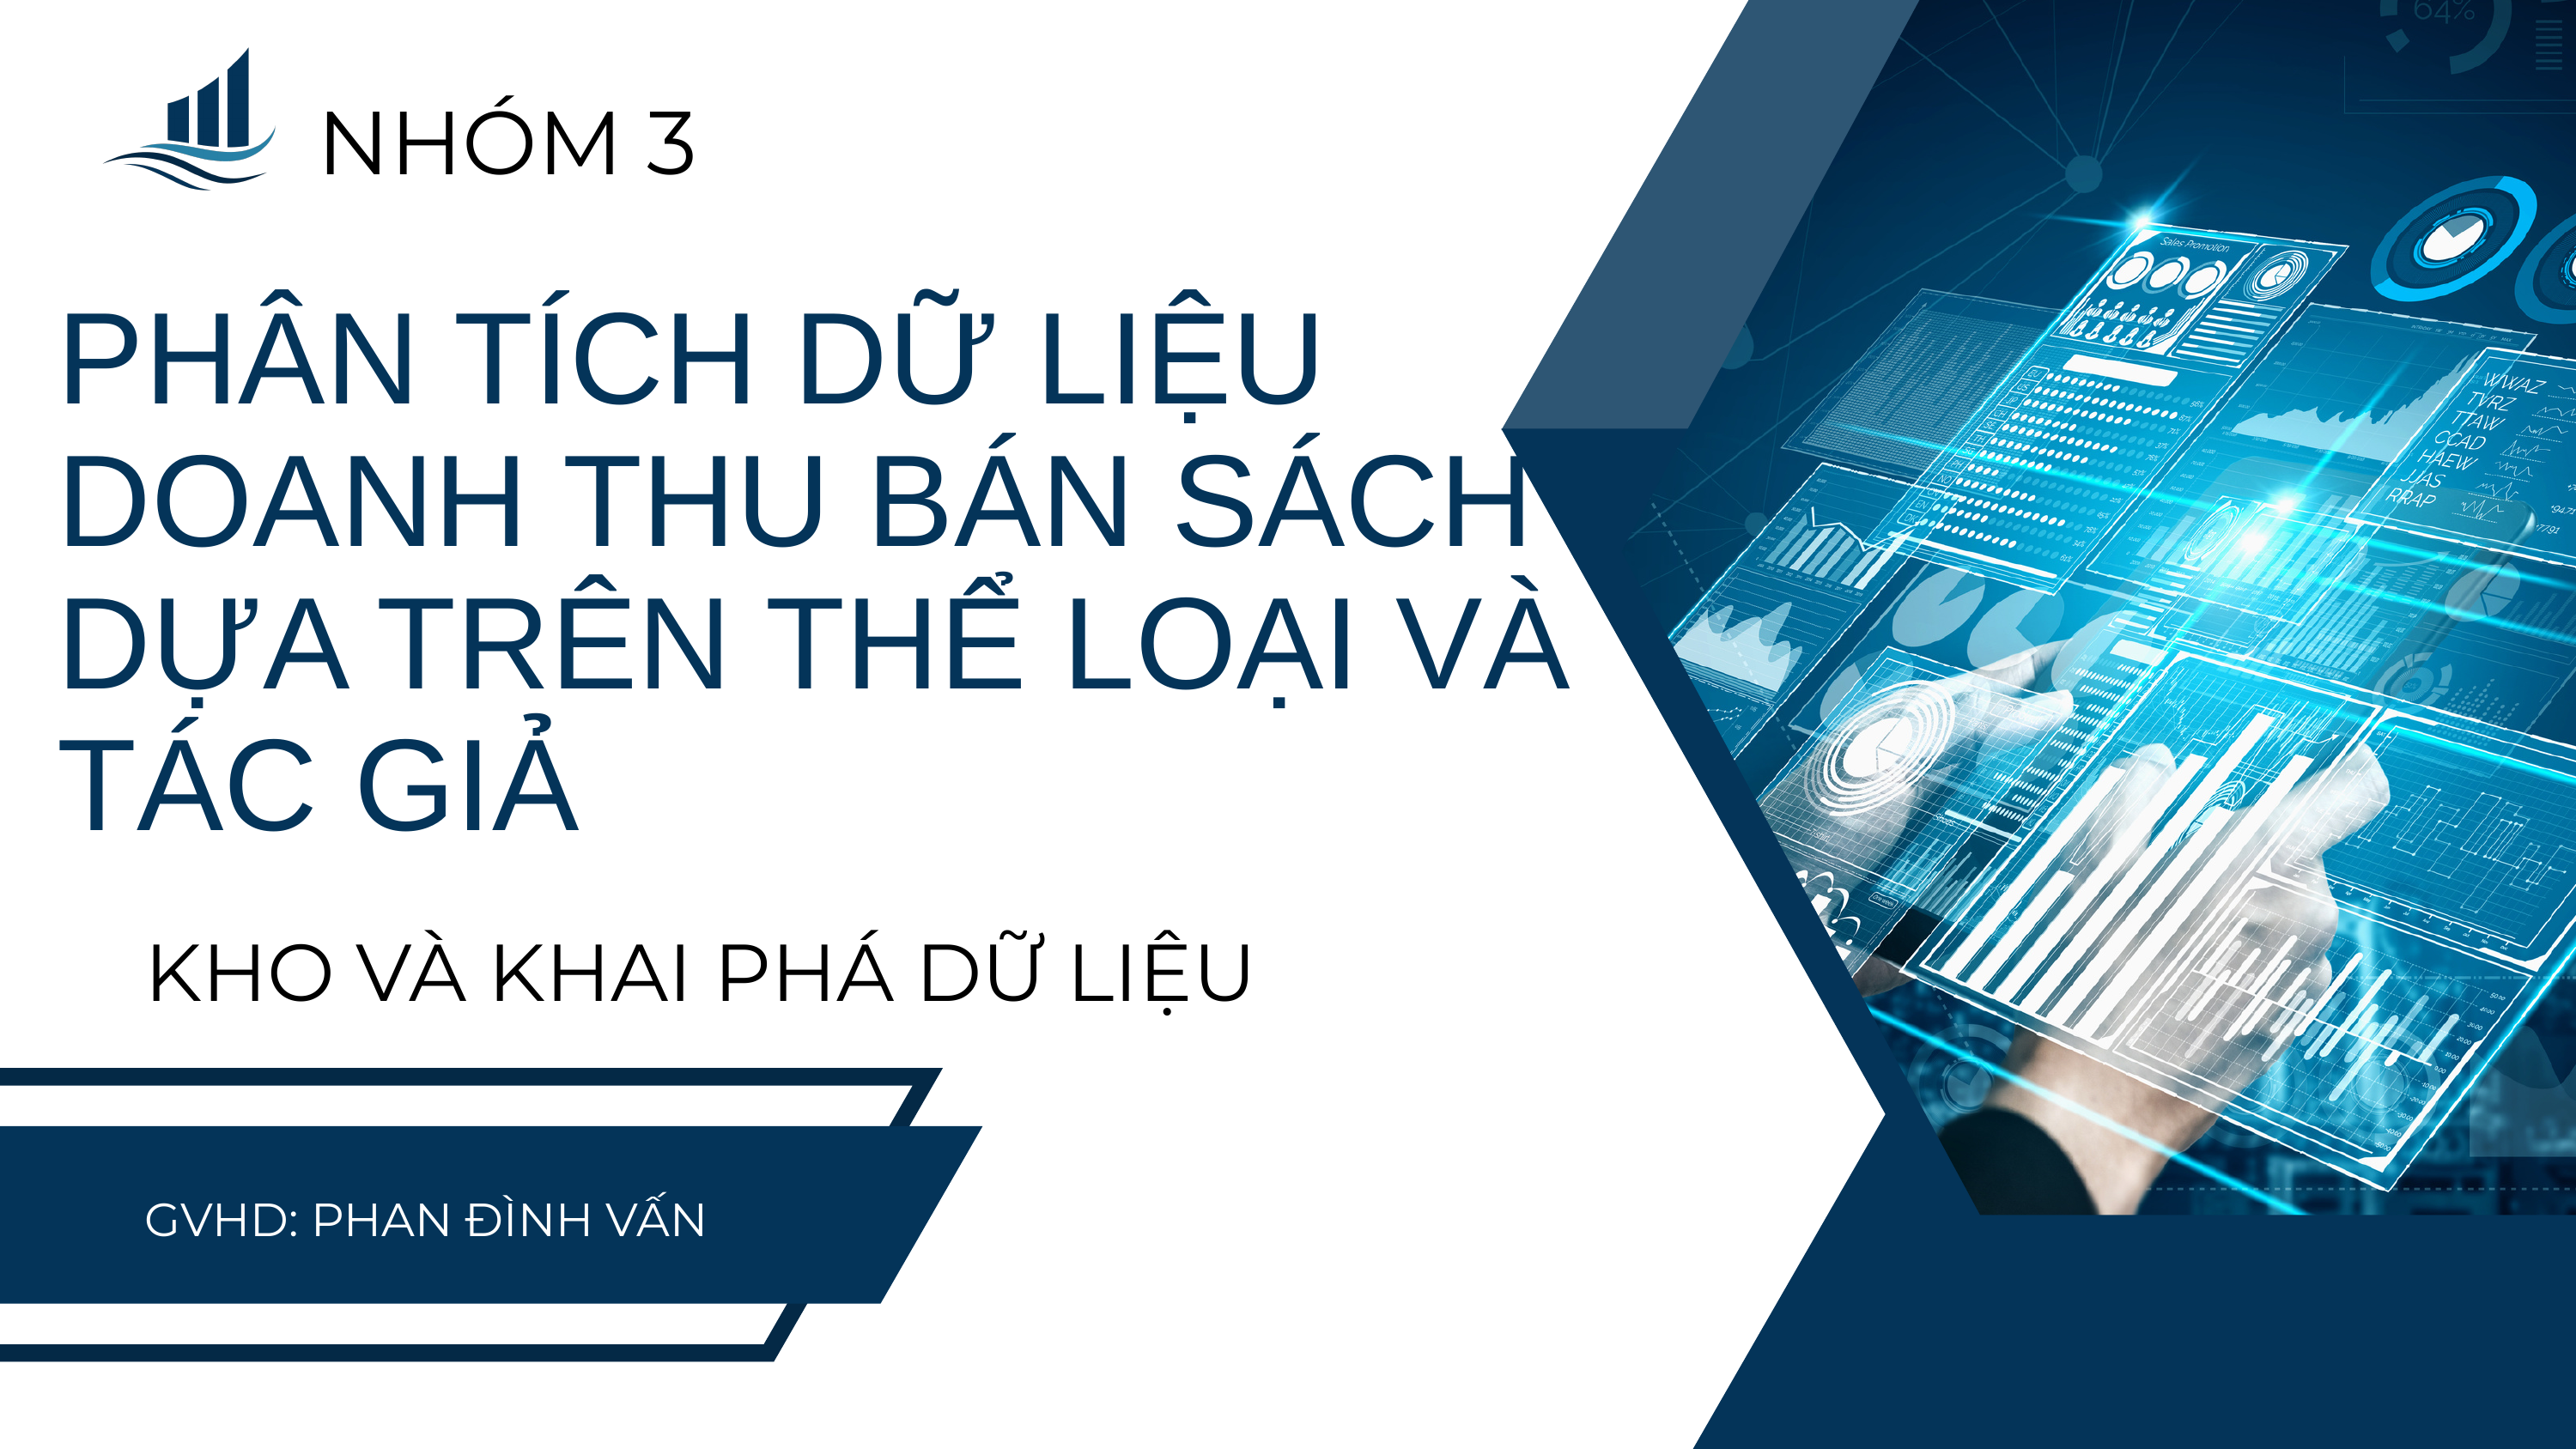

NHÓM 3
PHÂN TÍCH DỮ LIỆU DOANH THU BÁN SÁCH DỰA TRÊN THỂ LOẠI VÀ TÁC GIẢ

KHO VÀ KHAI PHÁ DỮ LIỆU

GVHD: PHAN ĐÌNH VẤN